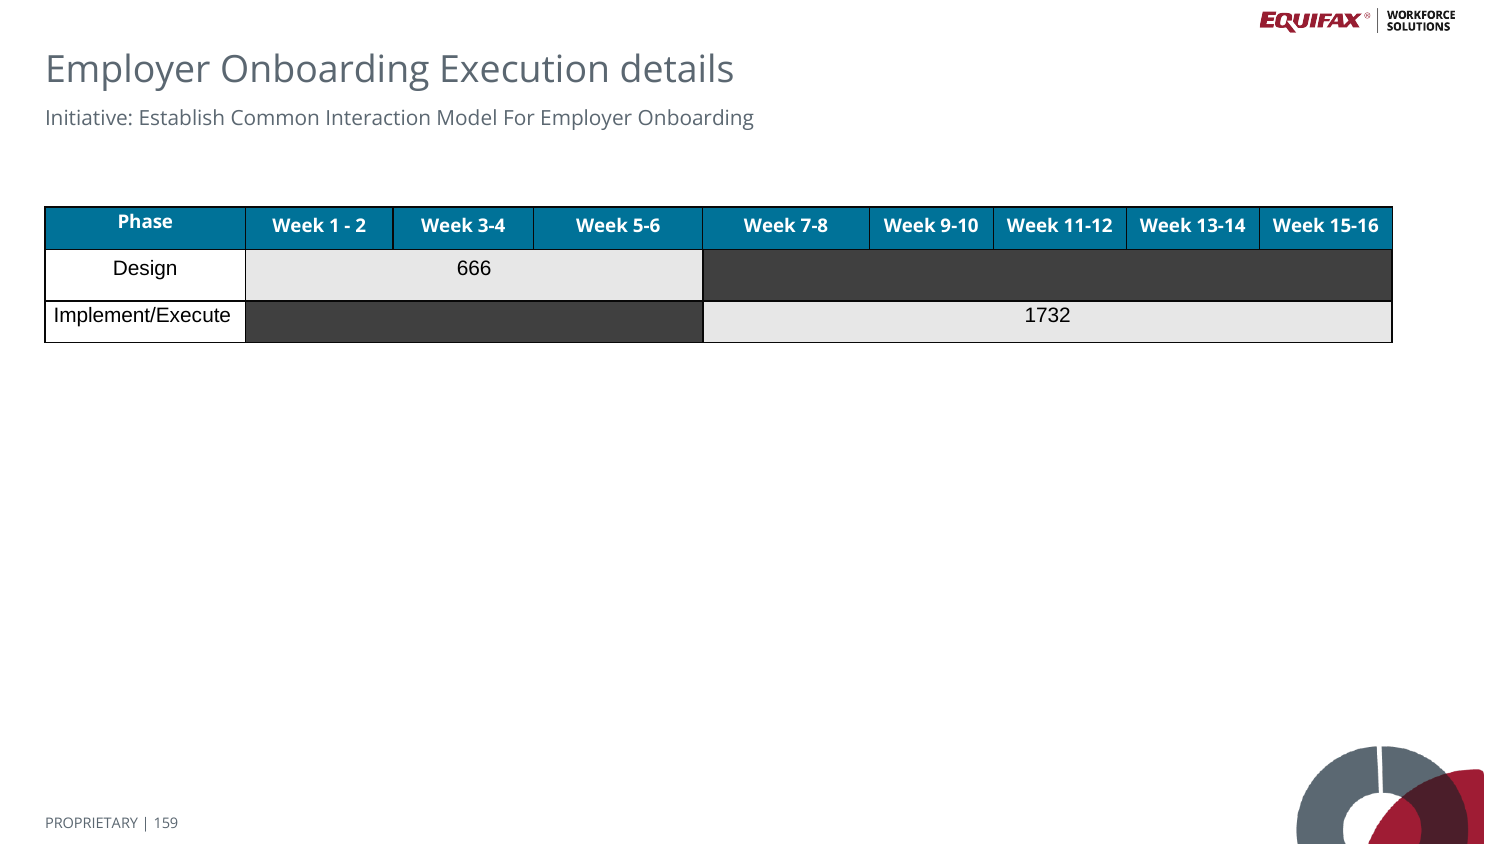

# Employer Onboarding Execution details

Initiative: Establish Common Interaction Model For Employer Onboarding
| Phase | Week 1 - 2 | Week 3-4 | Week 5-6 | Week 7-8 | Week 9-10 | Week 11-12 | Week 13-14 | Week 15-16 |
| --- | --- | --- | --- | --- | --- | --- | --- | --- |
| Design | 666 |  |  |  |  |  |  |  |
| Implement/Execute |  |  |  | 1732 |  |  |  |  |